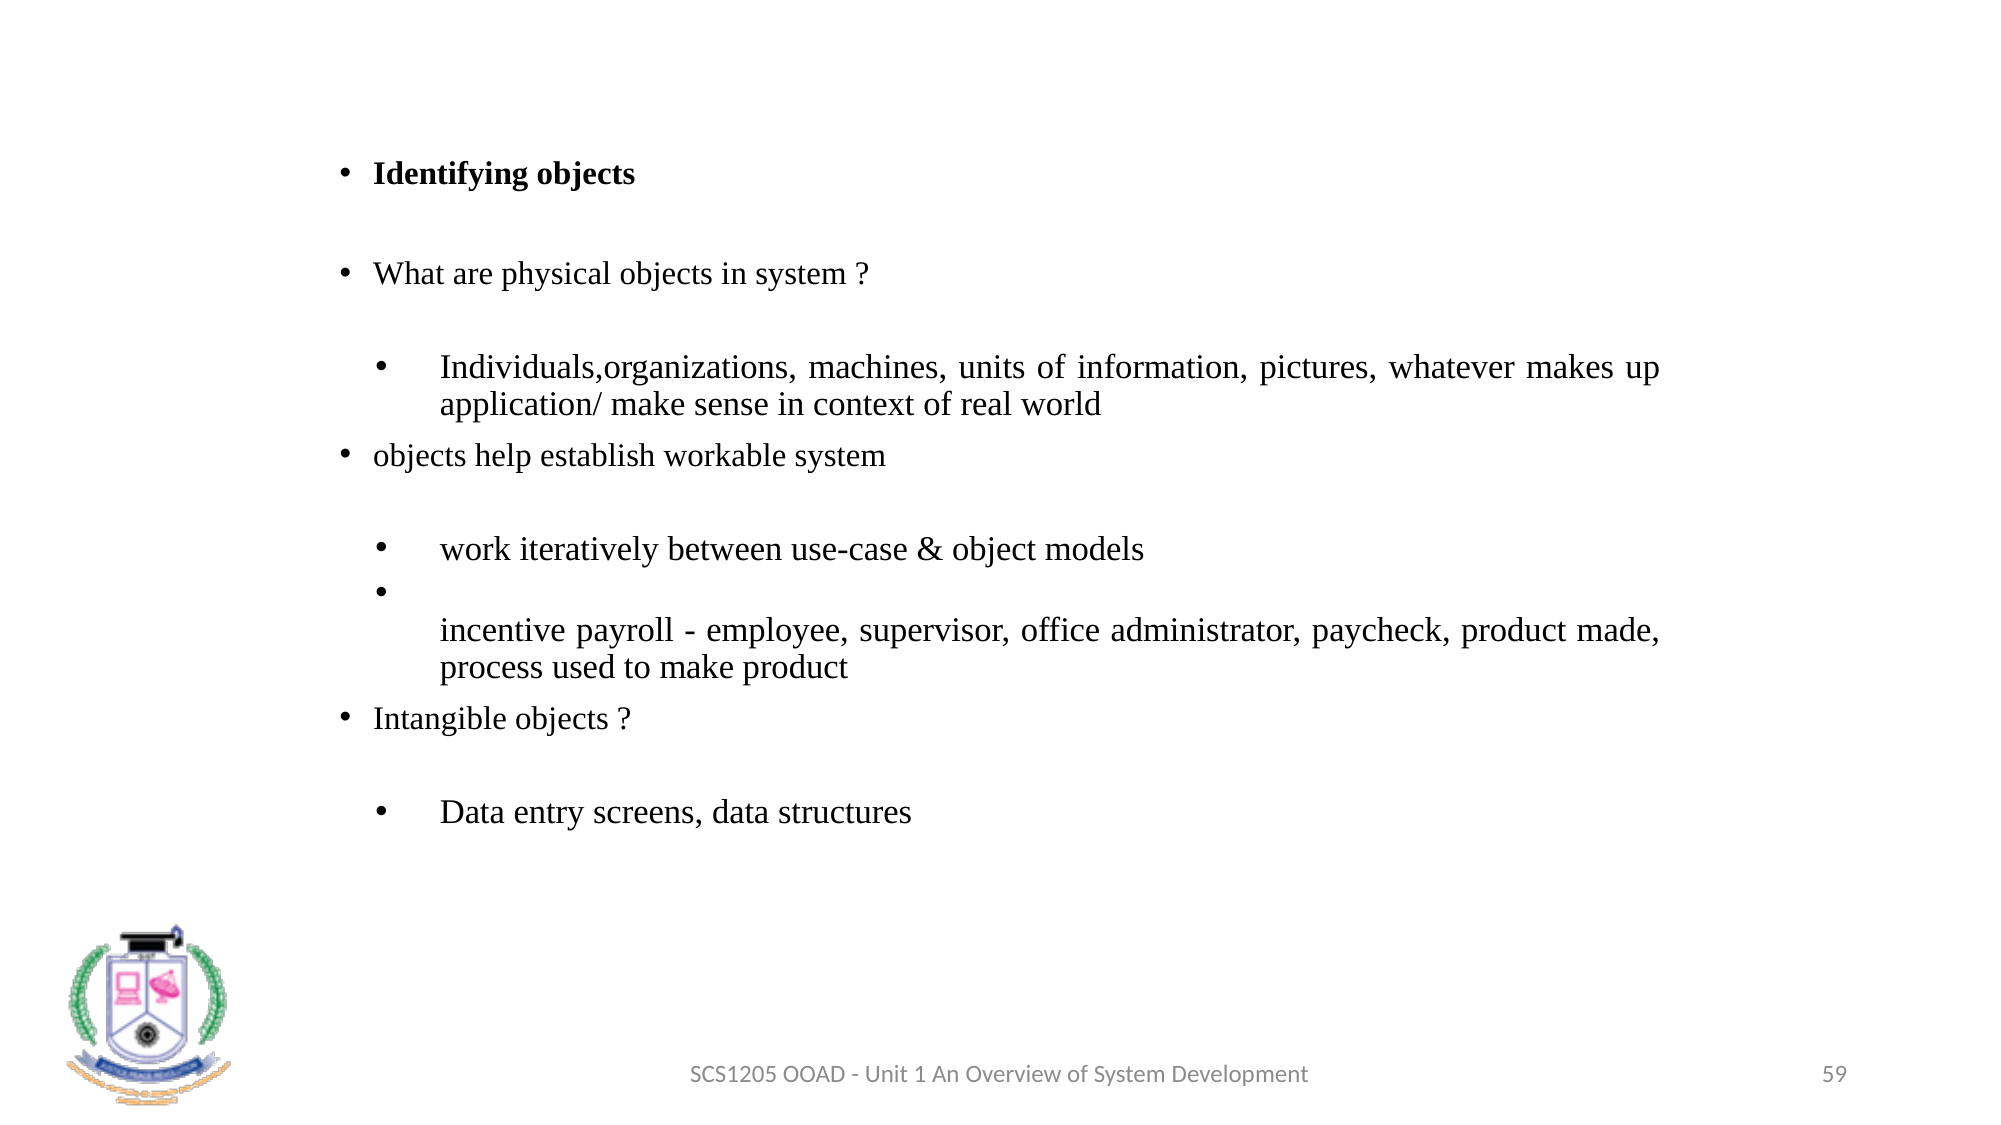

Identifying objects

What are physical objects in system ?

Individuals,organizations, machines, units of information, pictures, whatever makes up application/ make sense in context of real world
objects help establish workable system

work iteratively between use-case & object models
incentive payroll - employee, supervisor, office administrator, paycheck, product made, process used to make product
Intangible objects ?

Data entry screens, data structures

SCS1205 OOAD - Unit 1 An Overview of System Development
59